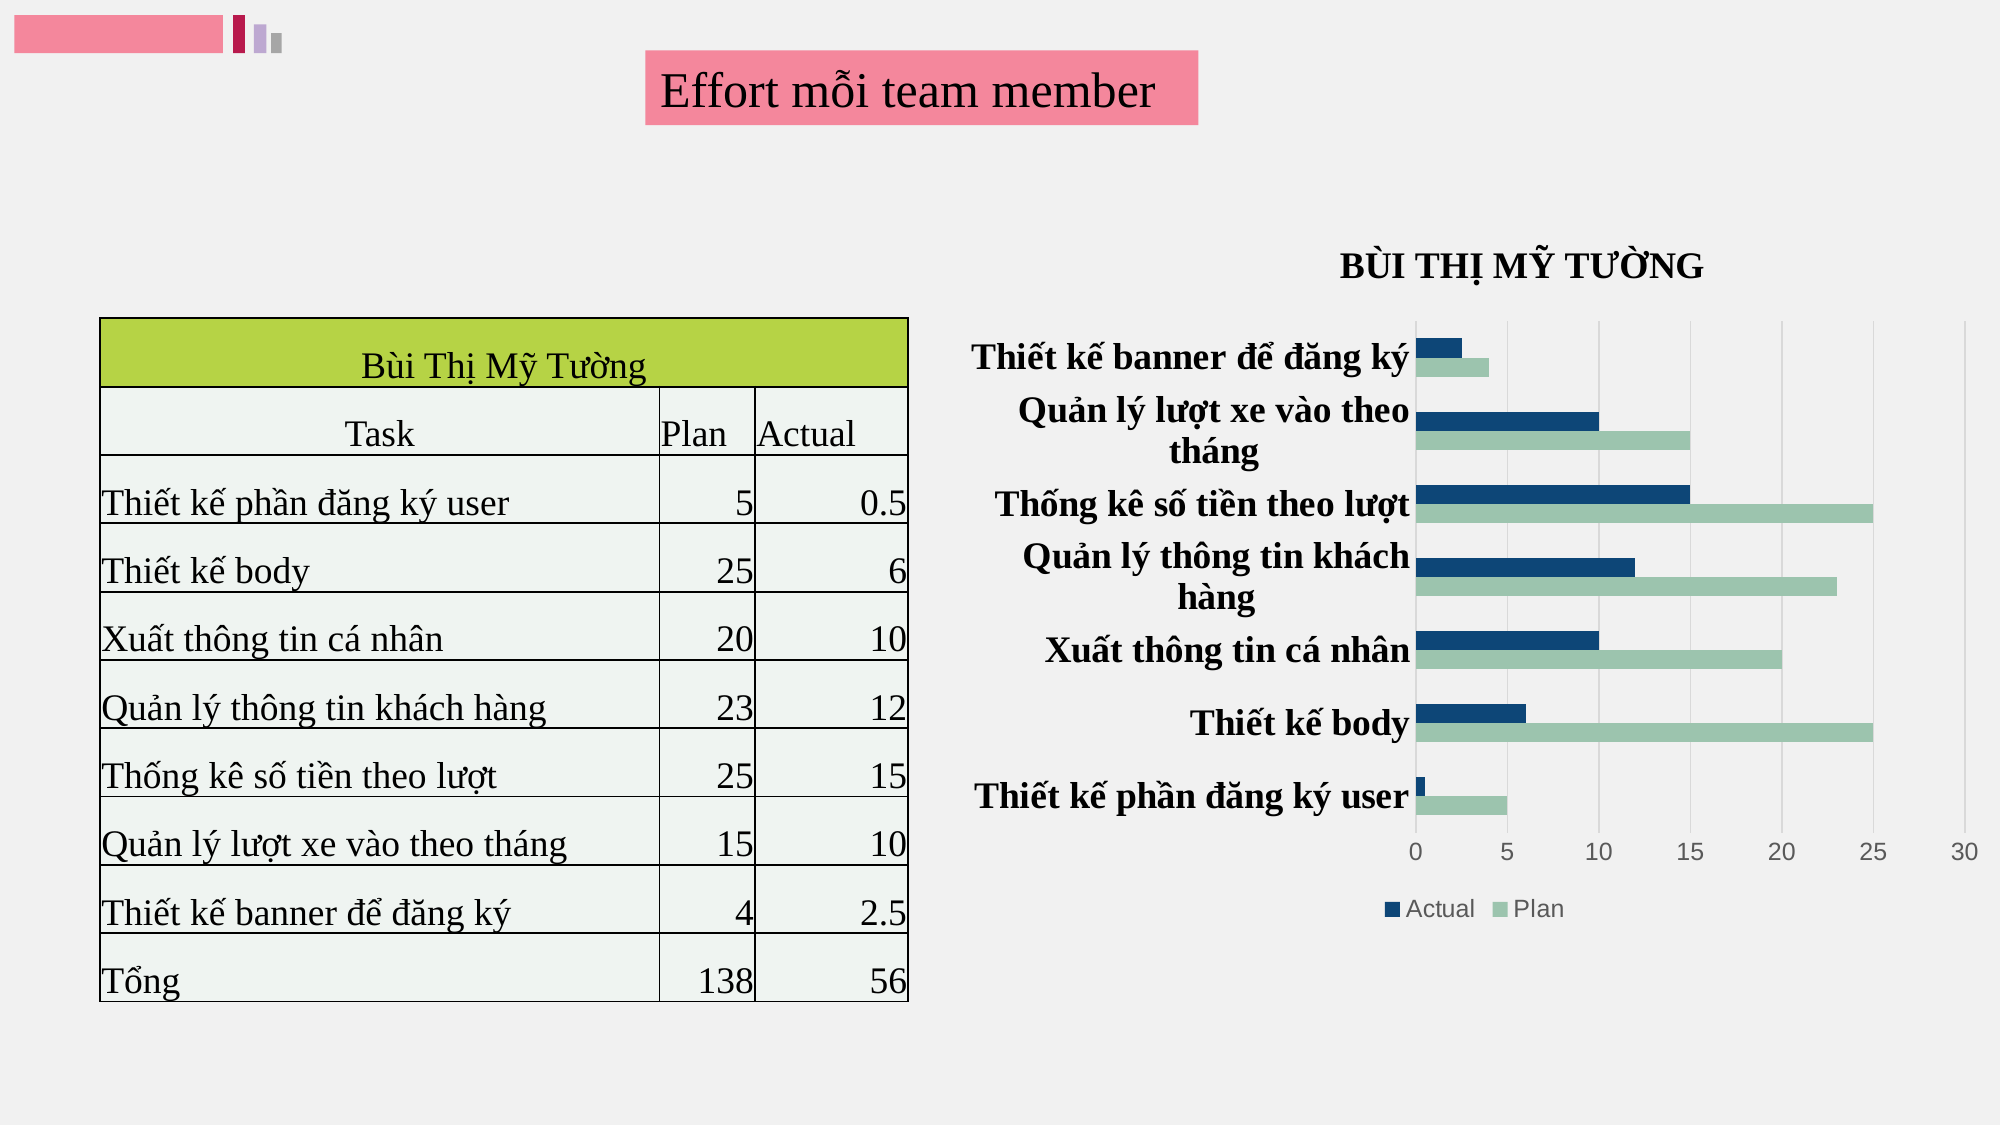

Effort mỗi team member

### Chart: BÙI THỊ MỸ TƯỜNG

| Category | Plan | Actual |
|---|---|---|
| Thiết kế phần đăng ký user | 5.0 | 0.5 |
| Thiết kế body | 25.0 | 6.0 |
| Xuất thông tin cá nhân | 20.0 | 10.0 |
| Quản lý thông tin khách hàng | 23.0 | 12.0 |
| Thống kê số tiền theo lượt | 25.0 | 15.0 |
| Quản lý lượt xe vào theo tháng | 15.0 | 10.0 |
| Thiết kế banner để đăng ký | 4.0 | 2.5 |
| Bùi Thị Mỹ Tường |  |  |
| --- | --- | --- |
| Task | Plan | Actual |
| Thiết kế phần đăng ký user | 5 | 0.5 |
| Thiết kế body | 25 | 6 |
| Xuất thông tin cá nhân | 20 | 10 |
| Quản lý thông tin khách hàng | 23 | 12 |
| Thống kê số tiền theo lượt | 25 | 15 |
| Quản lý lượt xe vào theo tháng | 15 | 10 |
| Thiết kế banner để đăng ký | 4 | 2.5 |
| Tổng | 138 | 56 |